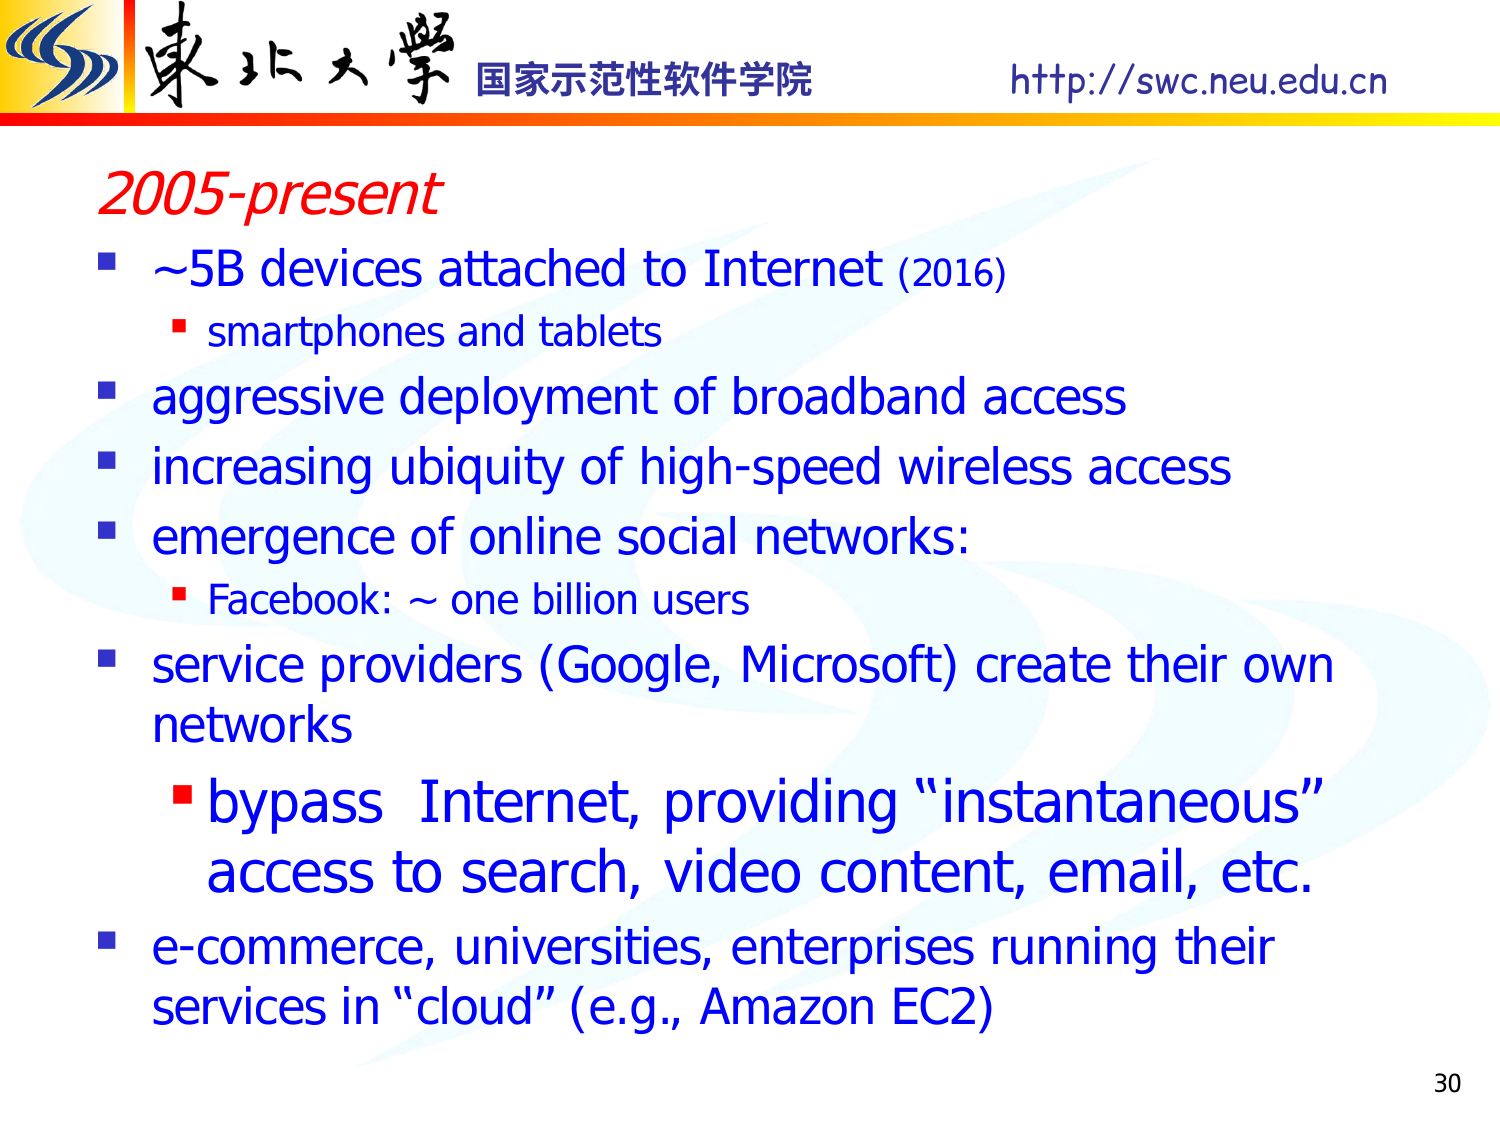

2005-present
~5B devices attached to Internet (2016)
smartphones and tablets
aggressive deployment of broadband access
increasing ubiquity of high-speed wireless access
emergence of online social networks:
Facebook: ~ one billion users
service providers (Google, Microsoft) create their own networks
bypass  Internet, providing “instantaneous” access to search, video content, email, etc.
e-commerce, universities, enterprises running their services in “cloud” (e.g., Amazon EC2)
30